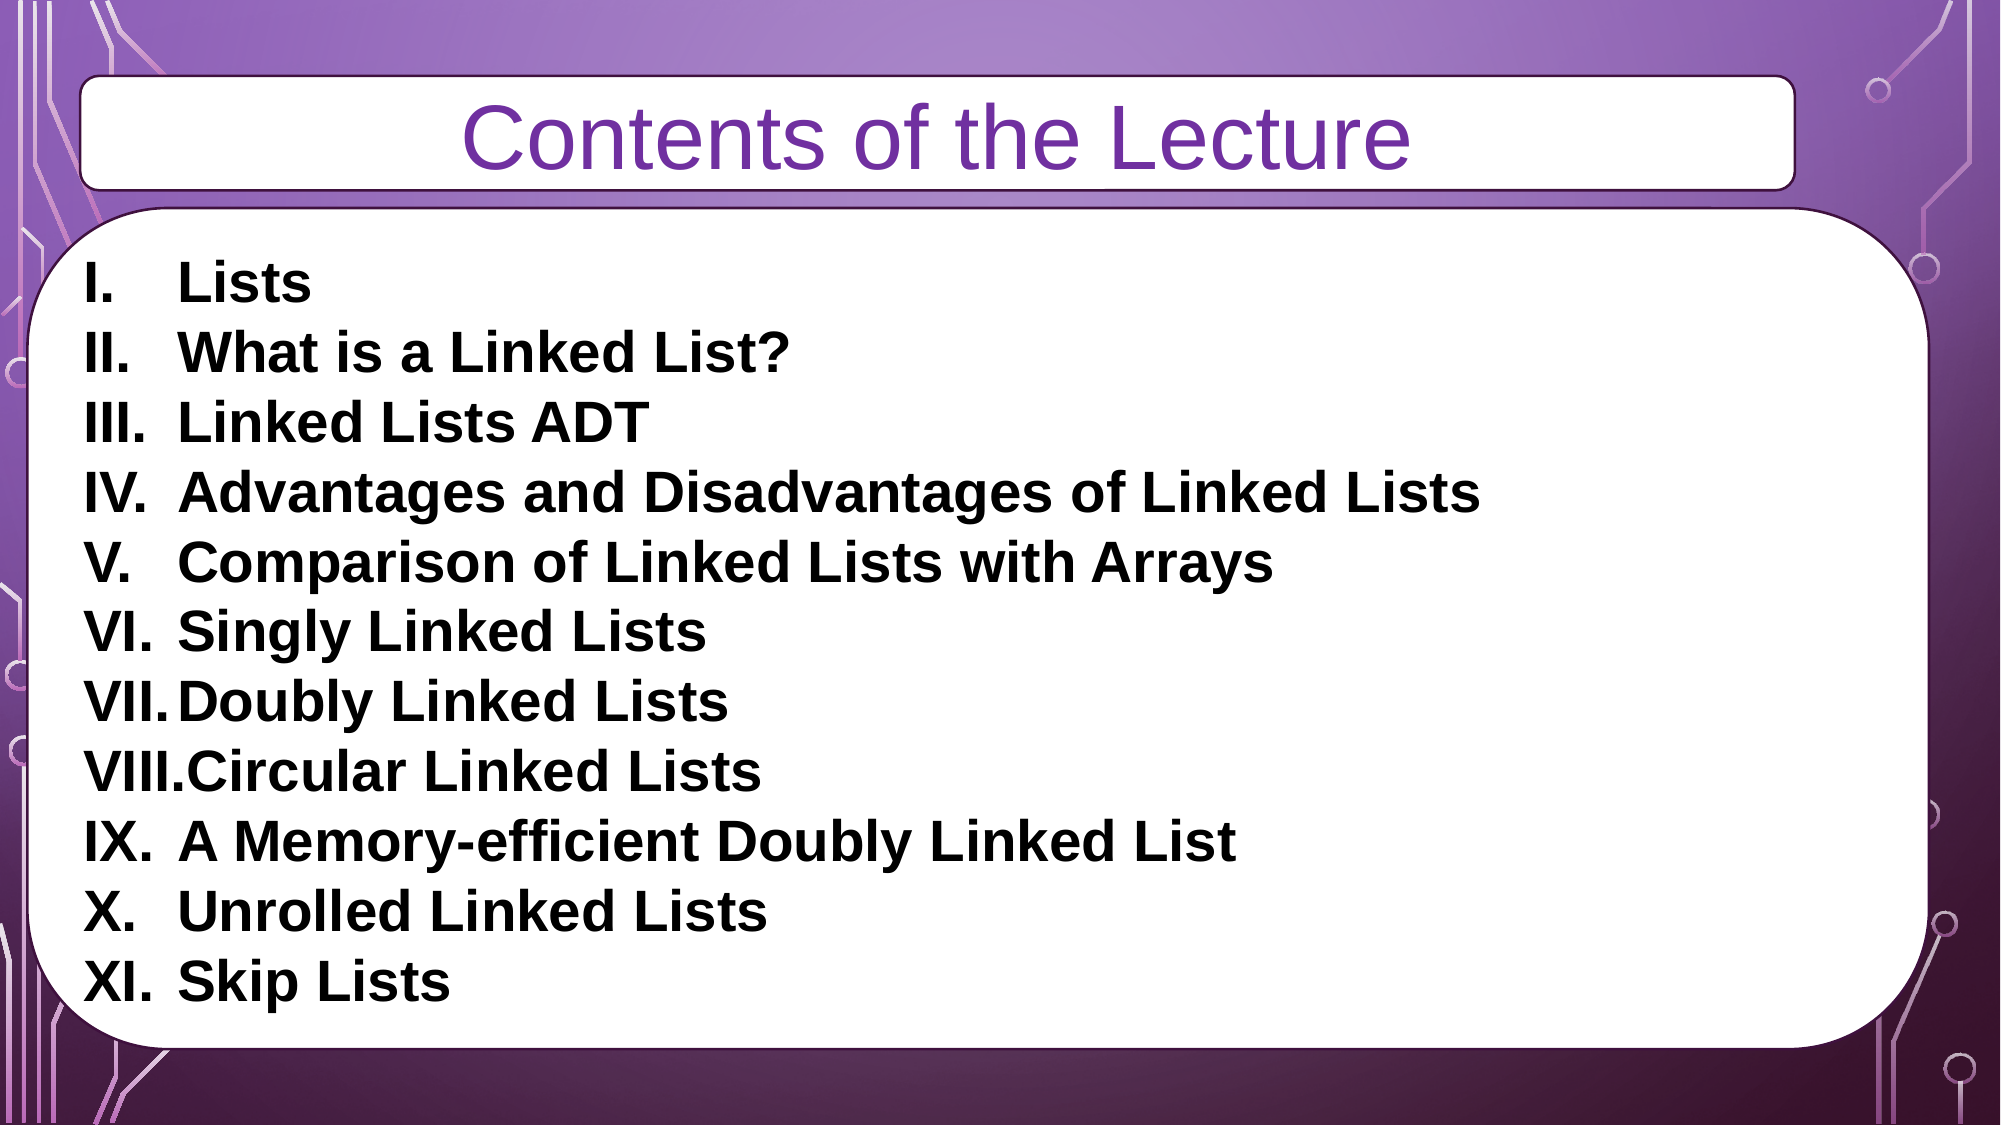

Contents of the Lecture
Lists
What is a Linked List?
Linked Lists ADT
Advantages and Disadvantages of Linked Lists
Comparison of Linked Lists with Arrays
Singly Linked Lists
Doubly Linked Lists
Circular Linked Lists
A Memory-efficient Doubly Linked List
Unrolled Linked Lists
Skip Lists